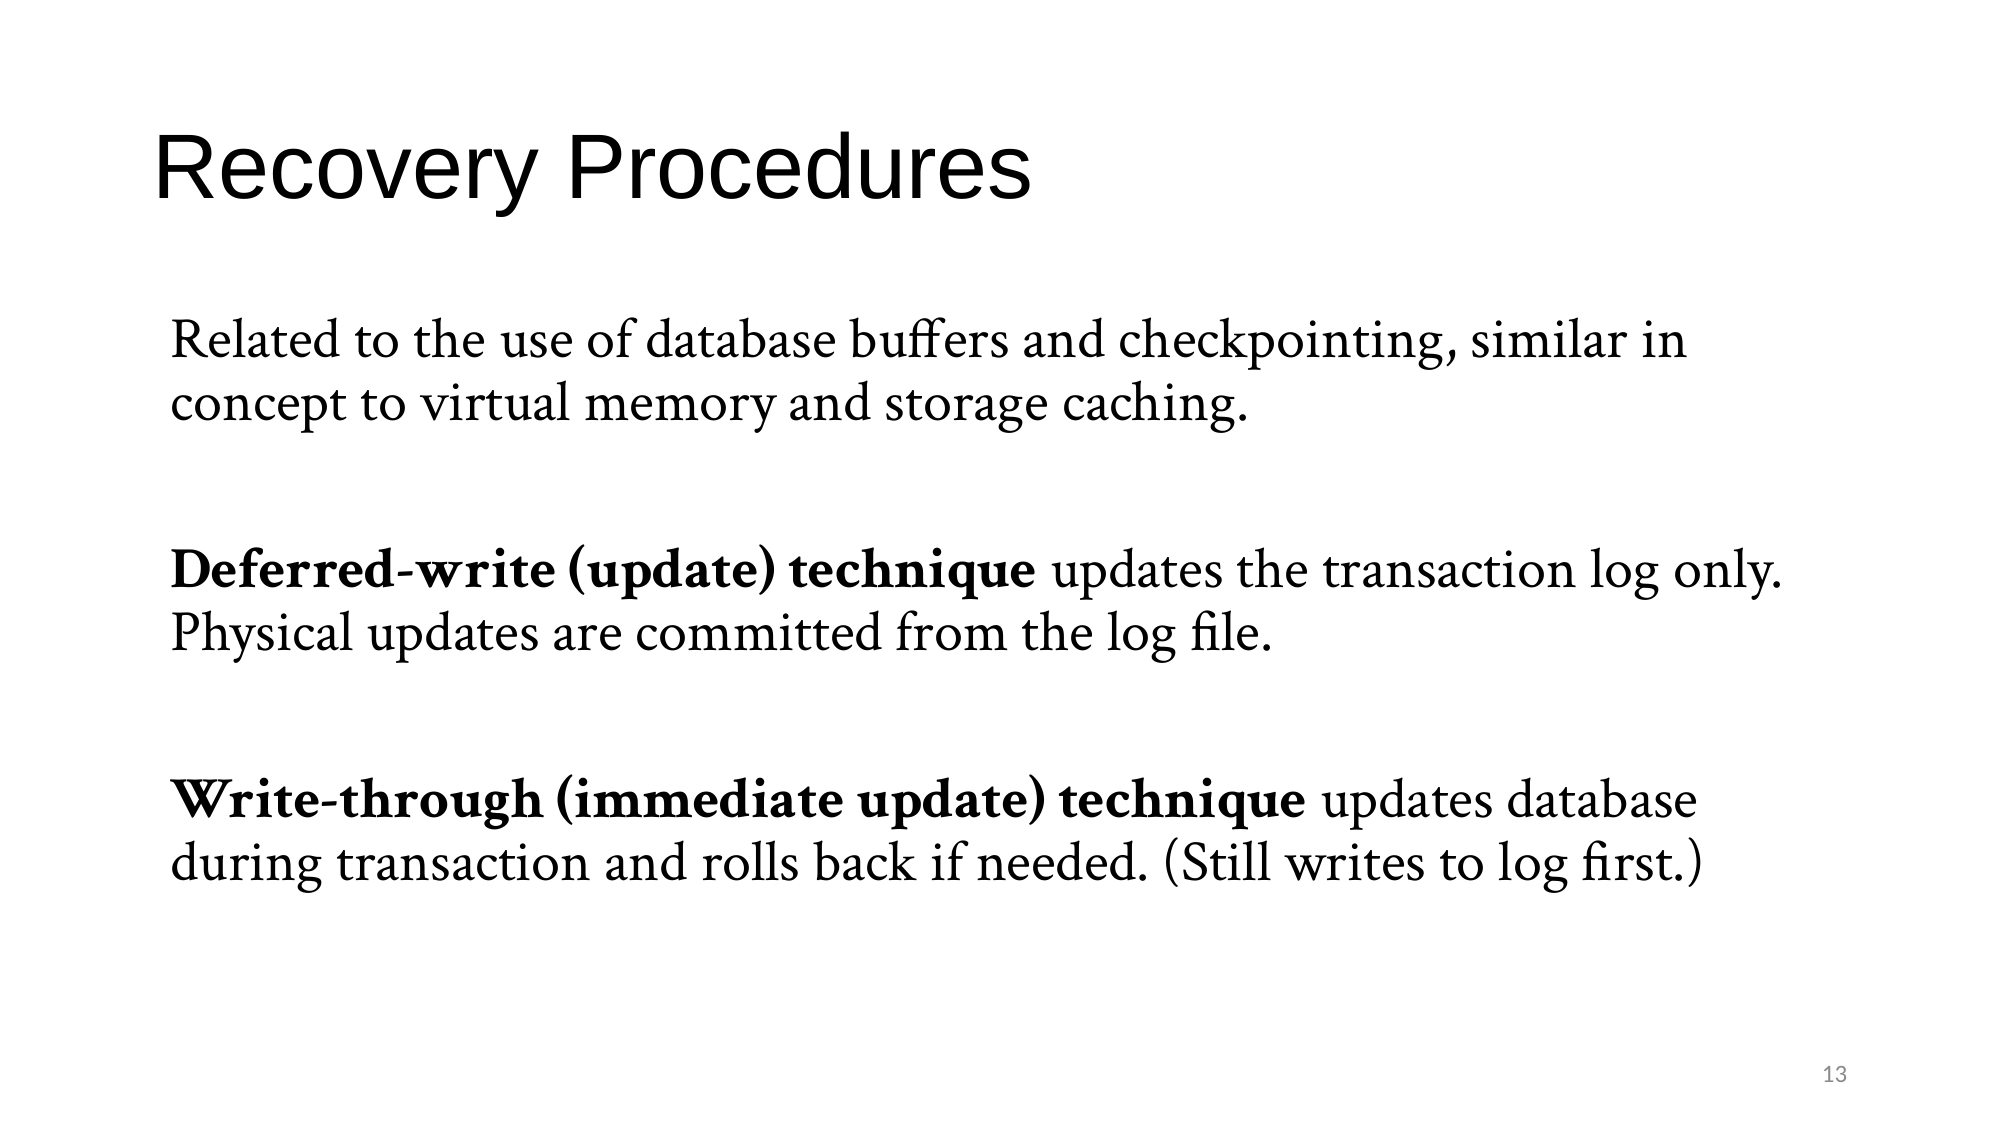

# Recovery Procedures
Related to the use of database buffers and checkpointing, similar in concept to virtual memory and storage caching.

Deferred-write (update) technique updates the transaction log only. Physical updates are committed from the log file.

Write-through (immediate update) technique updates database during transaction and rolls back if needed. (Still writes to log first.)

13